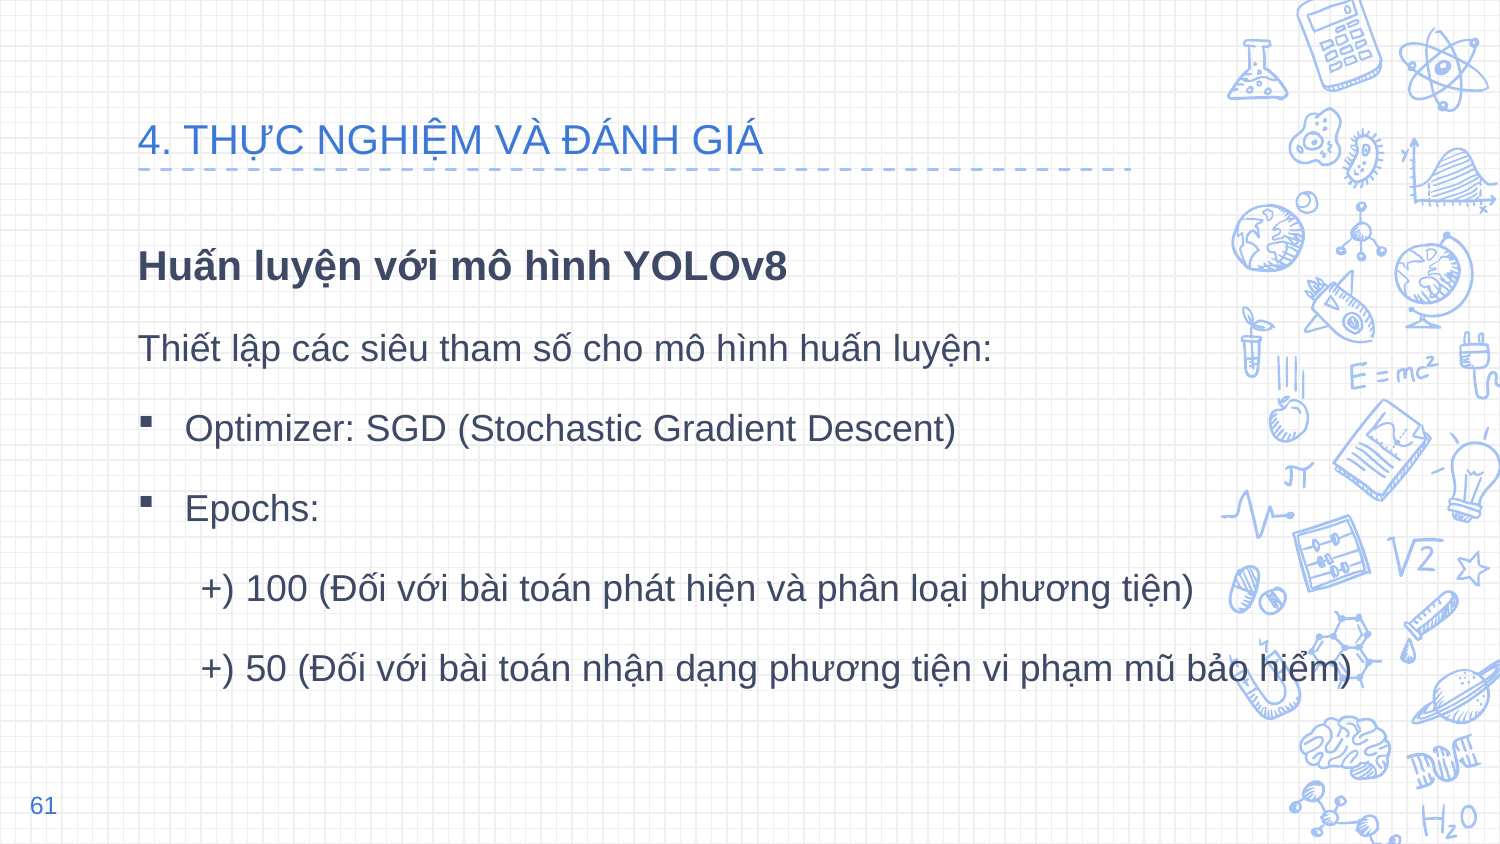

# 4. THỰC NGHIỆM VÀ ĐÁNH GIÁ
Huấn luyện với mô hình YOLOv8
Thiết lập các siêu tham số cho mô hình huấn luyện:
Optimizer: SGD (Stochastic Gradient Descent)
Epochs:
      +) 100 (Đối với bài toán phát hiện và phân loại phương tiện)
      +) 50 (Đối với bài toán nhận dạng phương tiện vi phạm mũ bảo hiểm)
61